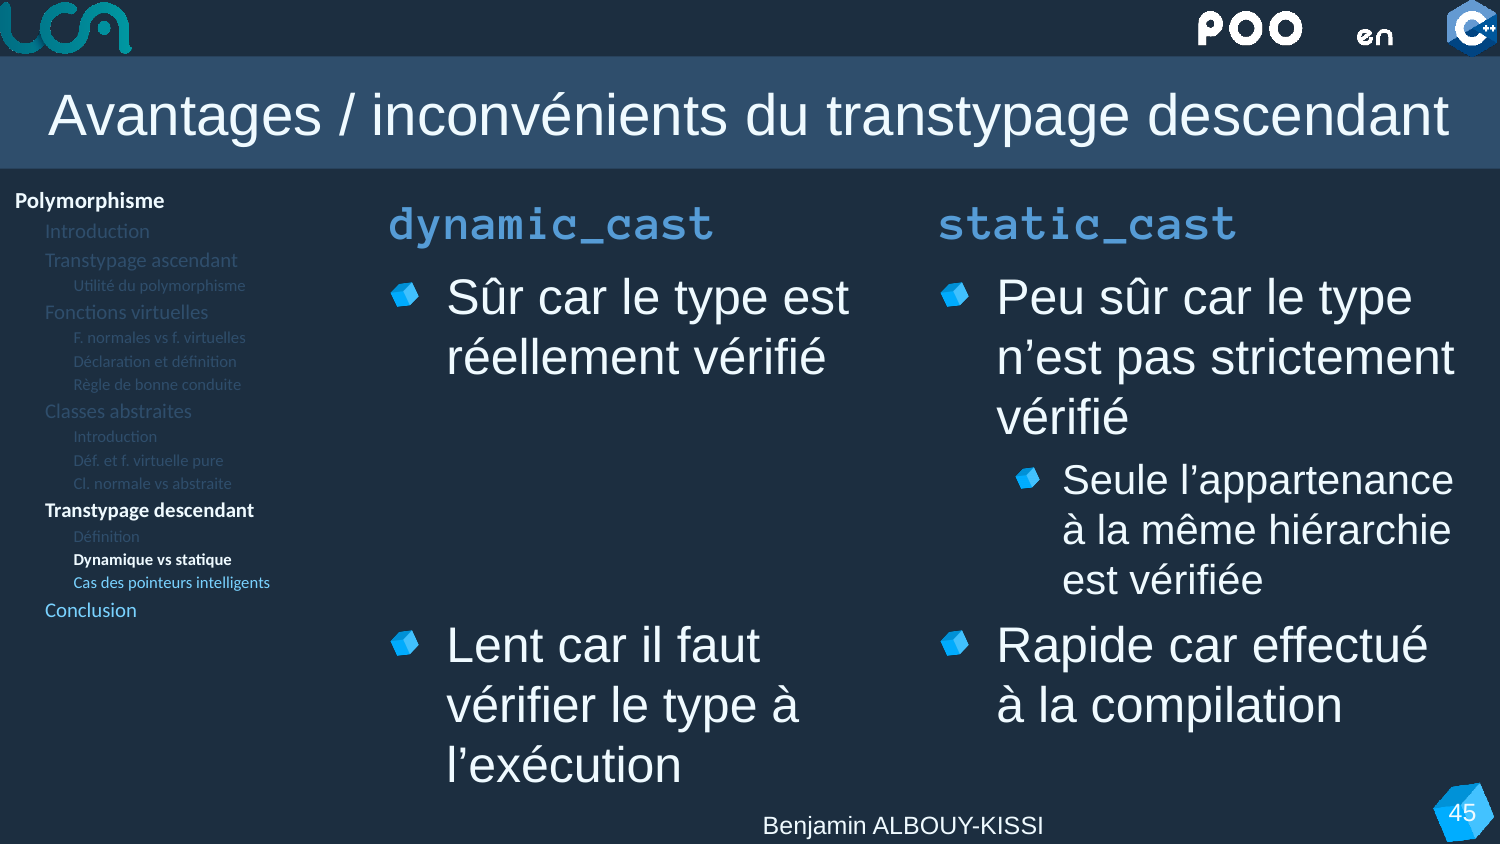

# Avantages / inconvénients du transtypage descendant
Polymorphisme
Introduction
Transtypage ascendant
Utilité du polymorphisme
Fonctions virtuelles
F. normales vs f. virtuelles
Déclaration et définition
Règle de bonne conduite
Classes abstraites
Introduction
Déf. et f. virtuelle pure
Cl. normale vs abstraite
Transtypage descendant
Définition
Dynamique vs statique
Cas des pointeurs intelligents
Conclusion

dynamic_cast
static_cast
Sûr car le type est réellement vérifié

Lent car il faut vérifier le type à l’exécution
Peu sûr car le type n’est pas strictement vérifié
Seule l’appartenance à la même hiérarchie est vérifiée
Rapide car effectué à la compilation
45
Benjamin ALBOUY-KISSI